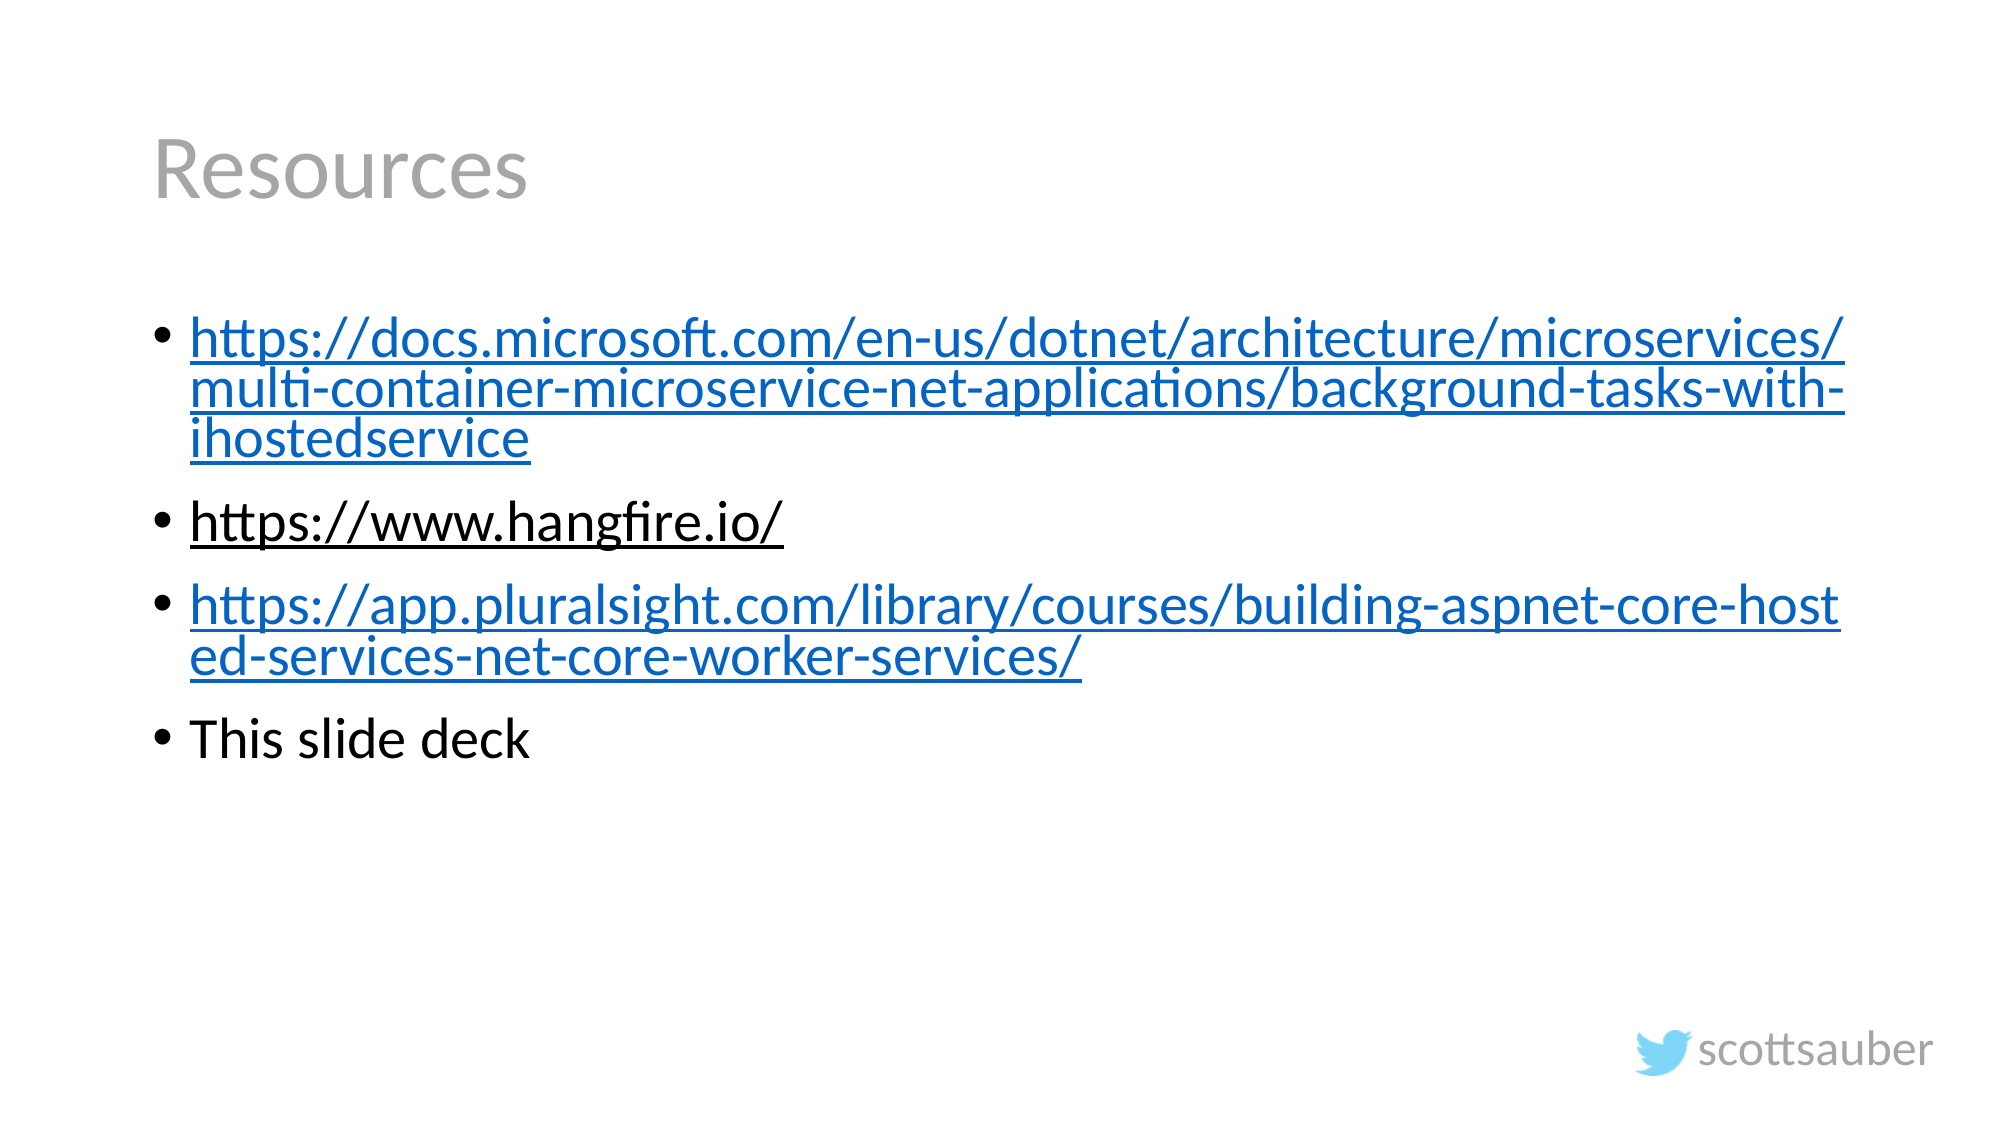

# Resources
https://docs.microsoft.com/en-us/dotnet/architecture/microservices/multi-container-microservice-net-applications/background-tasks-with-ihostedservice
https://www.hangfire.io/
https://app.pluralsight.com/library/courses/building-aspnet-core-hosted-services-net-core-worker-services/
This slide deck
scottsauber